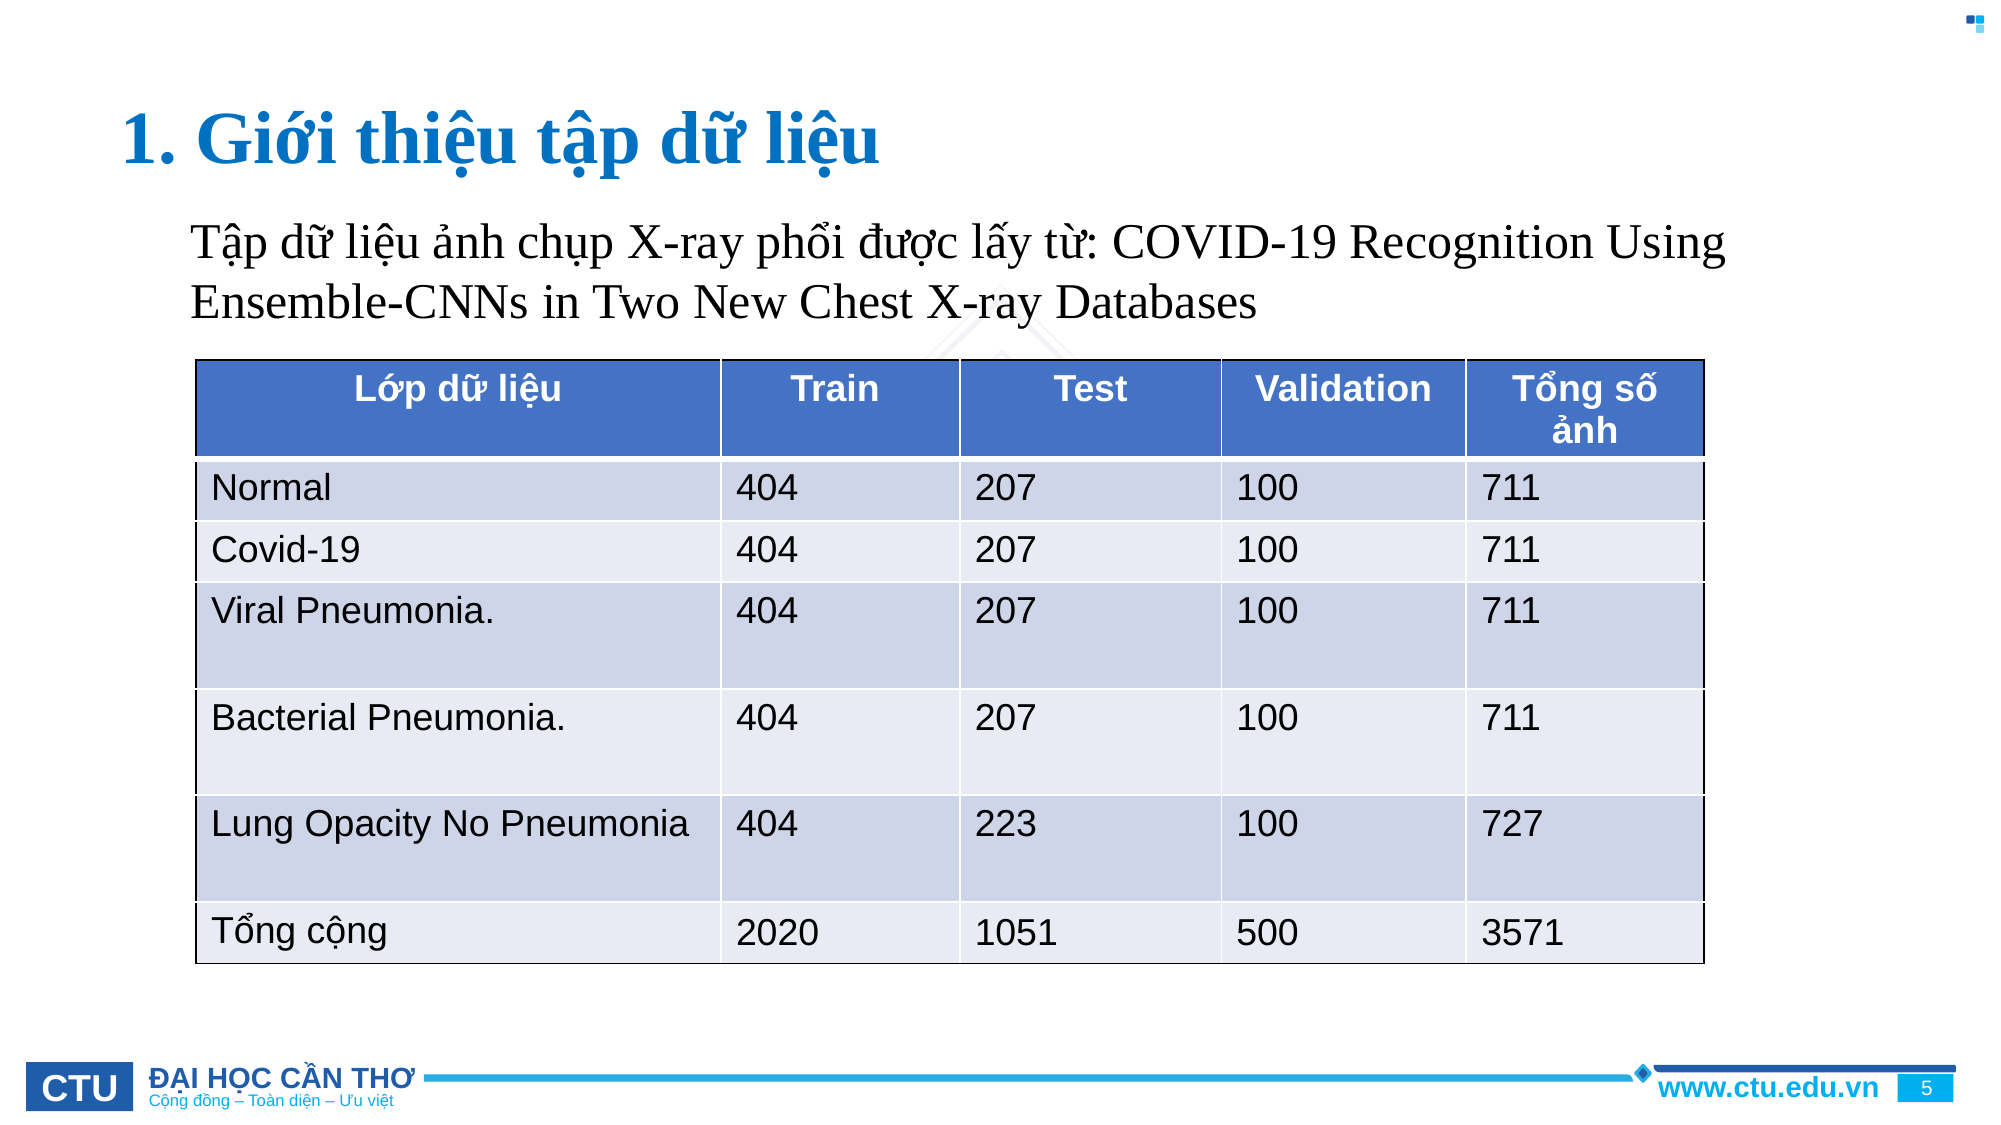

# 1. Giới thiệu tập dữ liệu
Tập dữ liệu ảnh chụp X-ray phổi được lấy từ: COVID-19 Recognition Using Ensemble-CNNs in Two New Chest X-ray Databases

| Lớp dữ liệu | Train | Test | Validation | Tổng số ảnh |
| --- | --- | --- | --- | --- |
| Normal | 404 | 207 | 100 | 711 |
| Covid-19 | 404 | 207 | 100 | 711 |
| Viral Pneumonia. | 404 | 207 | 100 | 711 |
| Bacterial Pneumonia. | 404 | 207 | 100 | 711 |
| Lung Opacity No Pneumonia | 404 | 223 | 100 | 727 |
| Tổng cộng | 2020 | 1051 | 500 | 3571 |